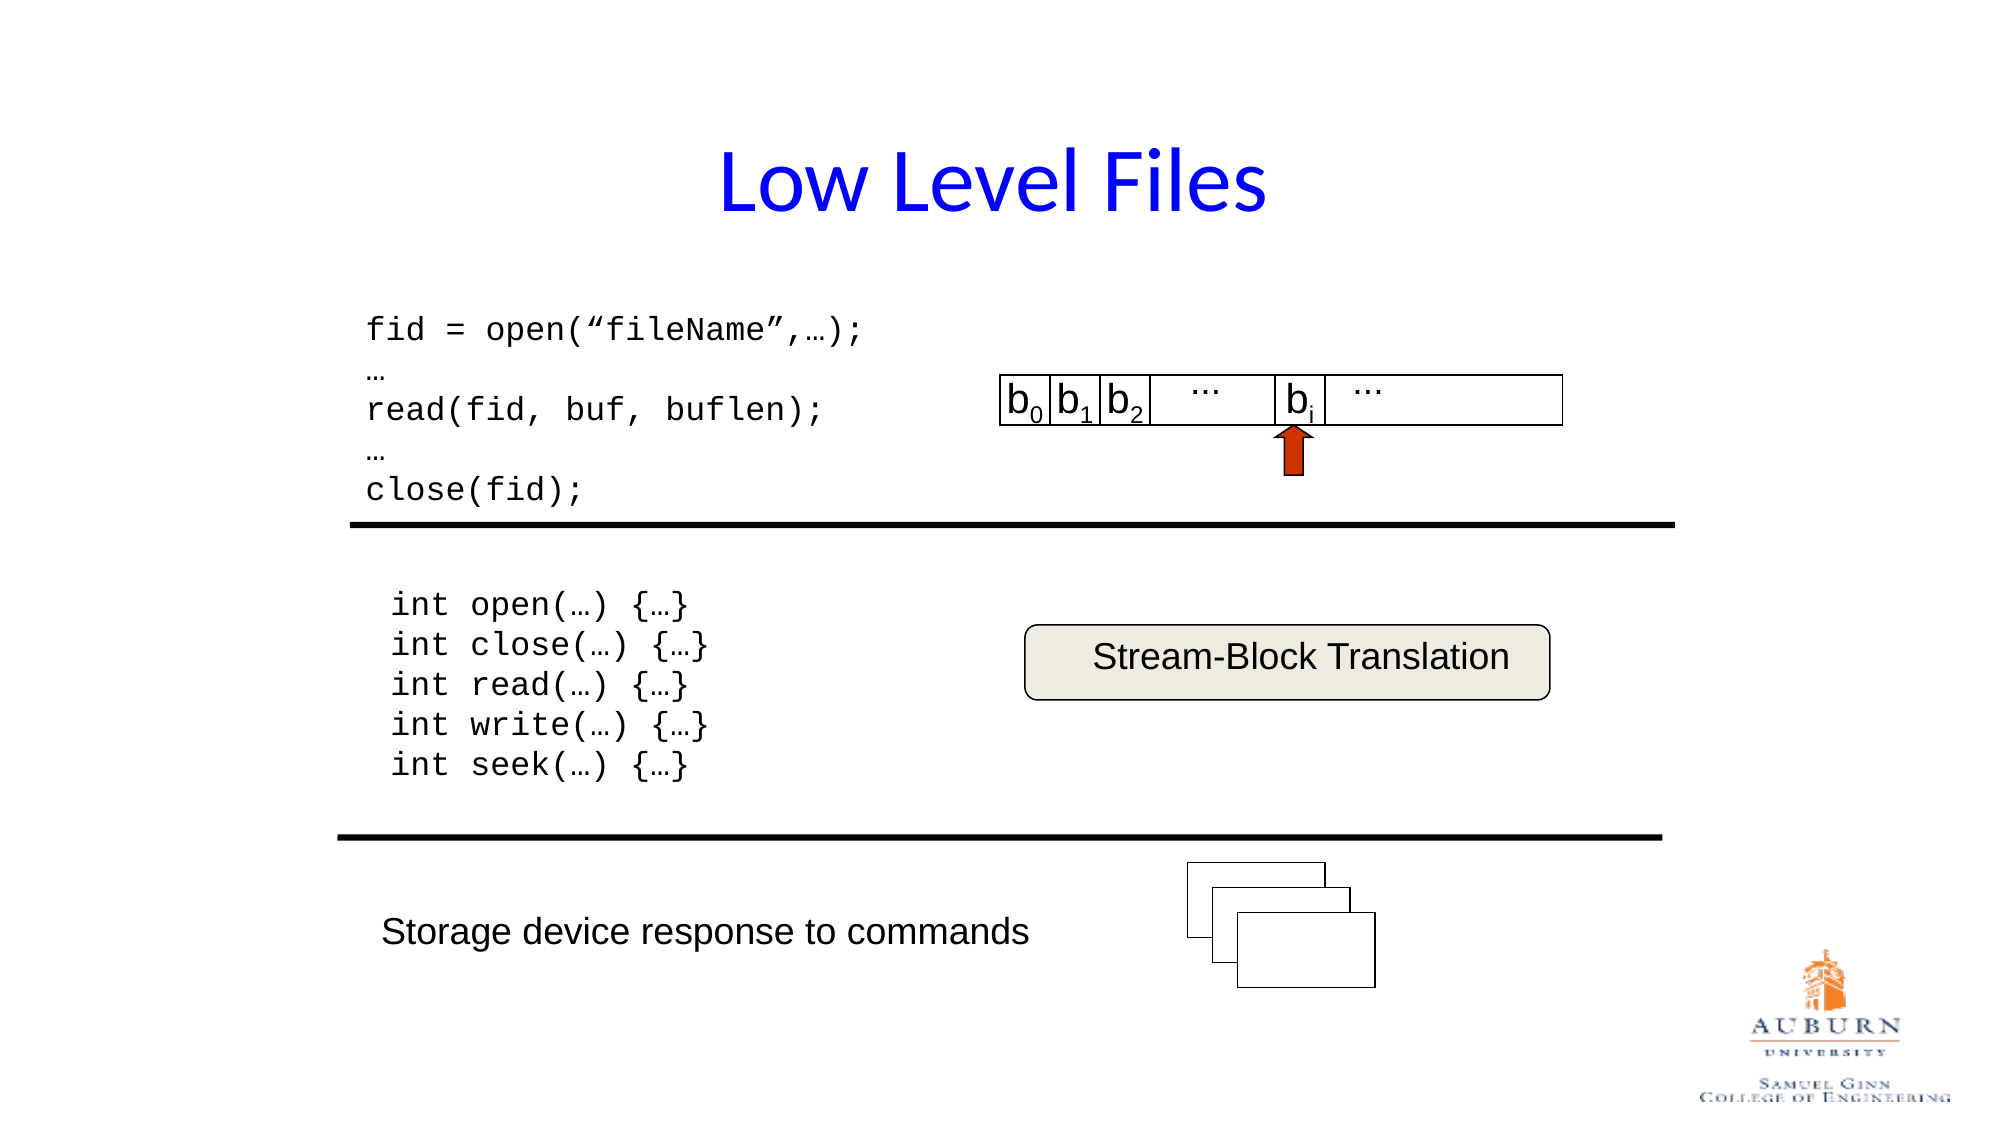

# Low Level Files
fid = open(“fileName”,…);
…
read(fid, buf, buflen);
…
close(fid);
...
...

b0
b1
b2
bi

int open(…) {…}
int close(…) {…}
int read(…) {…}
int write(…) {…}
int seek(…) {…}

Stream-Block Translation

Storage device response to commands